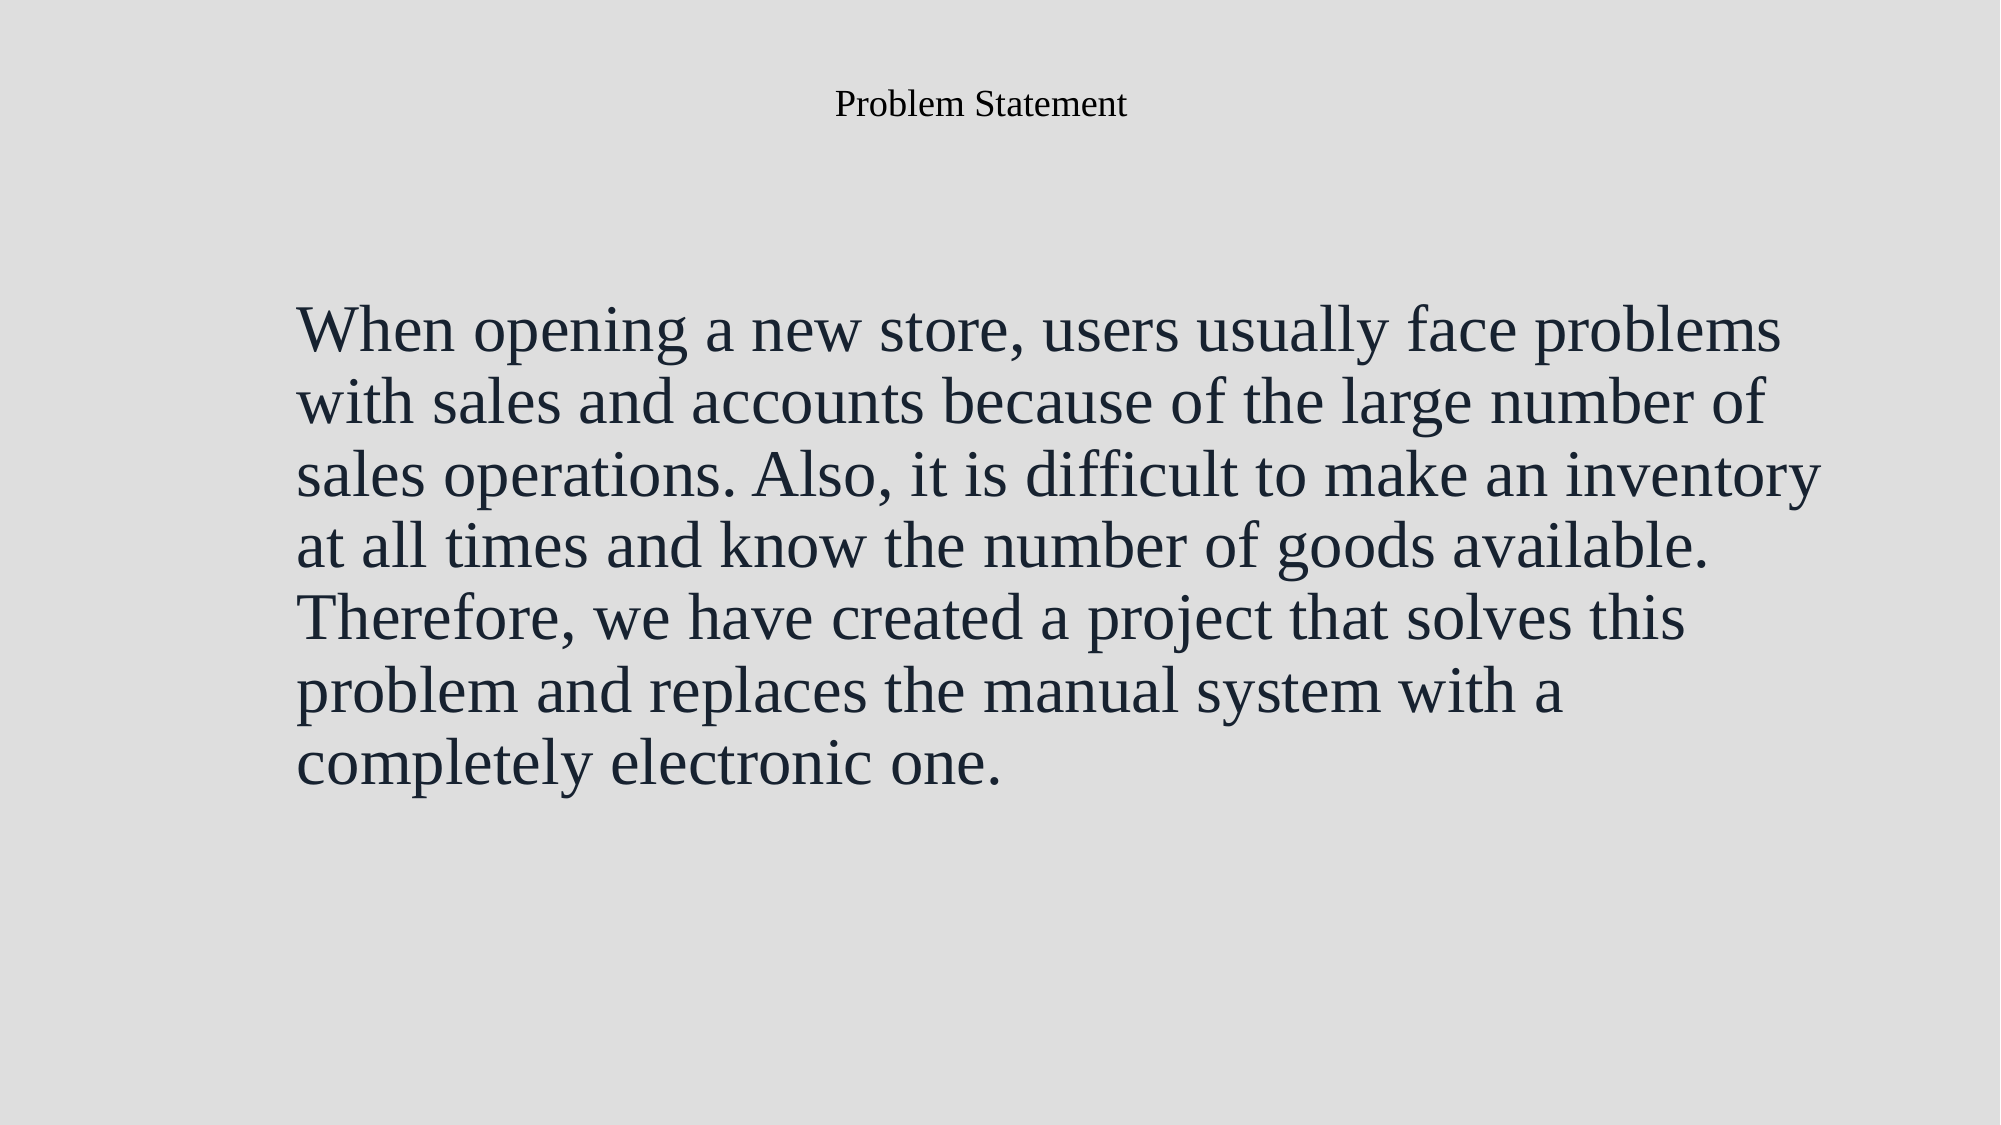

# Problem Statement
When opening a new store, users usually face problems with sales and accounts because of the large number of sales operations. Also, it is difficult to make an inventory at all times and know the number of goods available. Therefore, we have created a project that solves this problem and replaces the manual system with a completely electronic one.